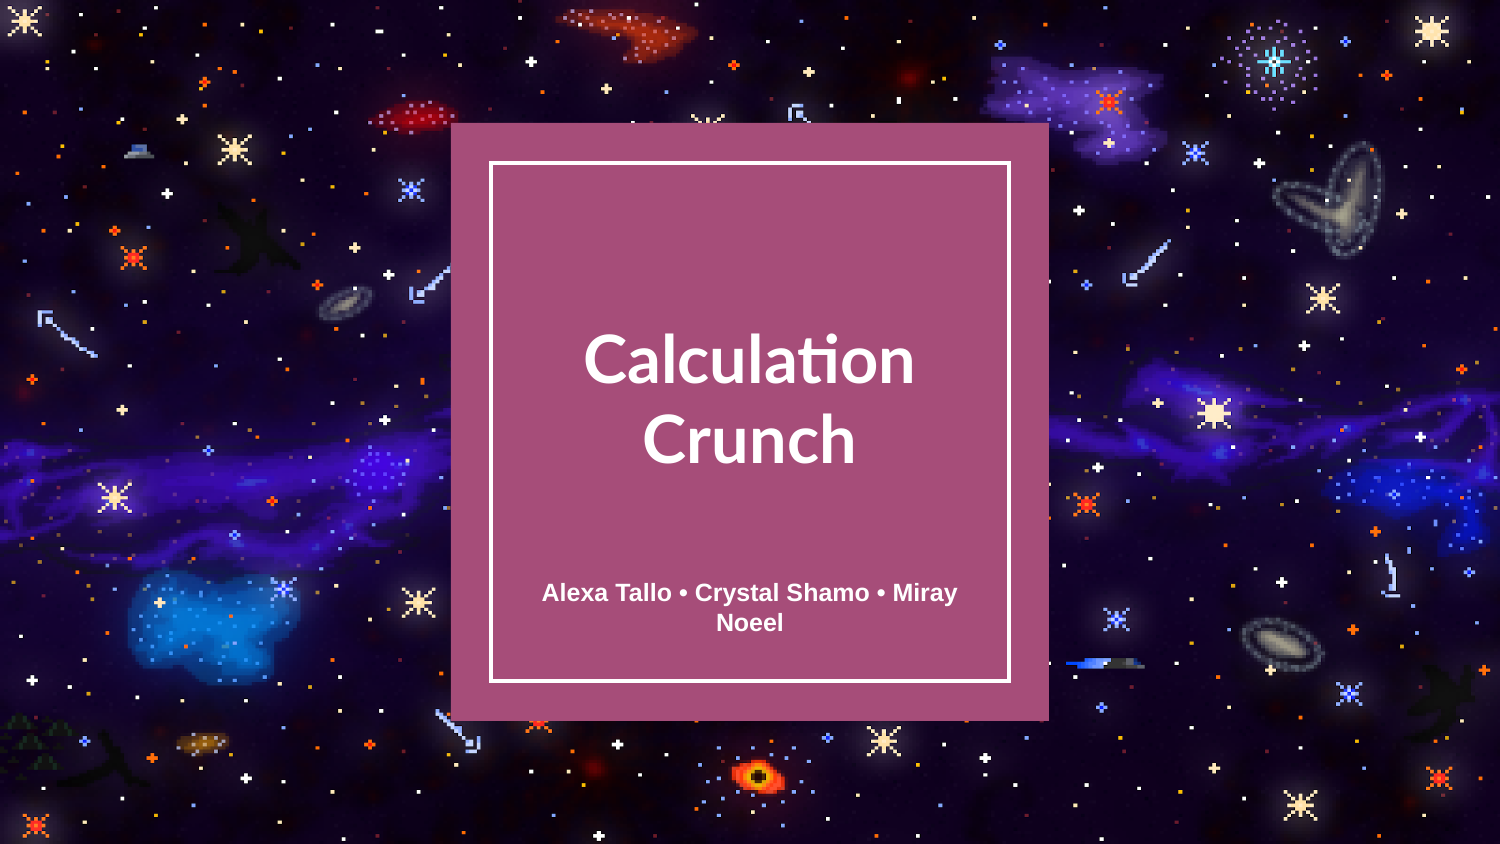

# Calculation
Crunch
Alexa Tallo • Crystal Shamo • Miray Noeel